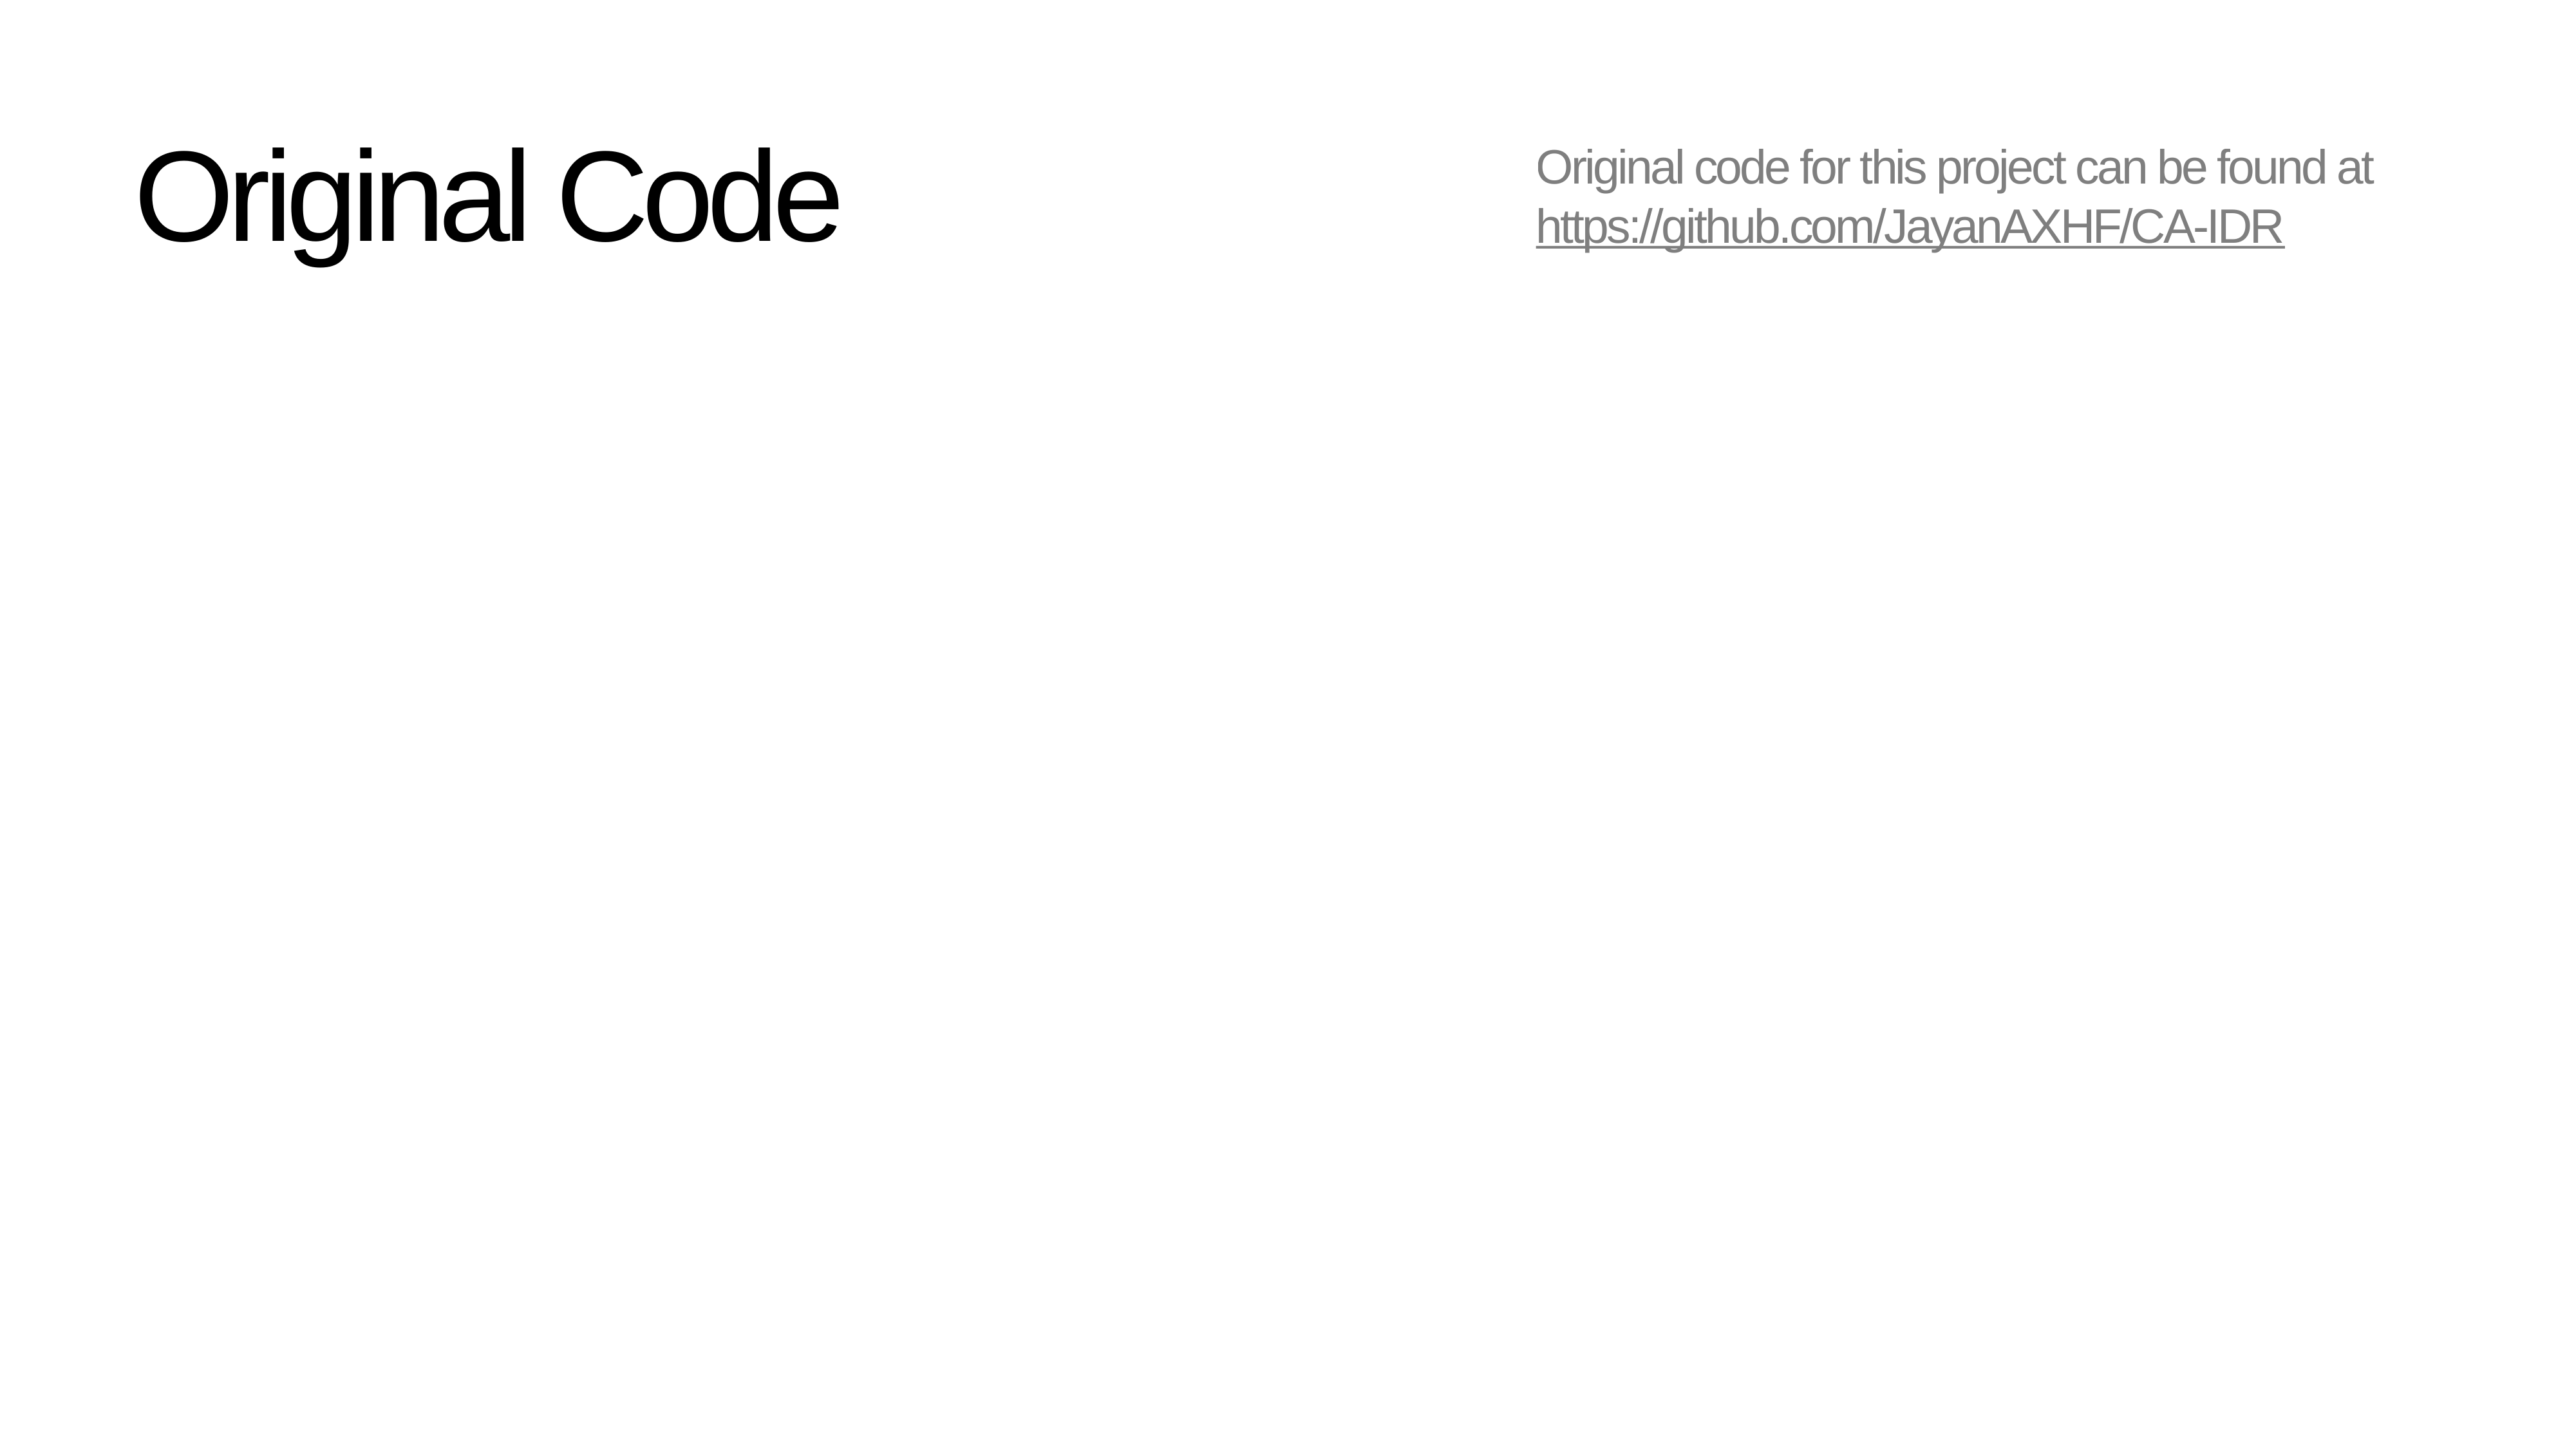

Original Code
Original code for this project can be found at https://github.com/JayanAXHF/CA-IDR